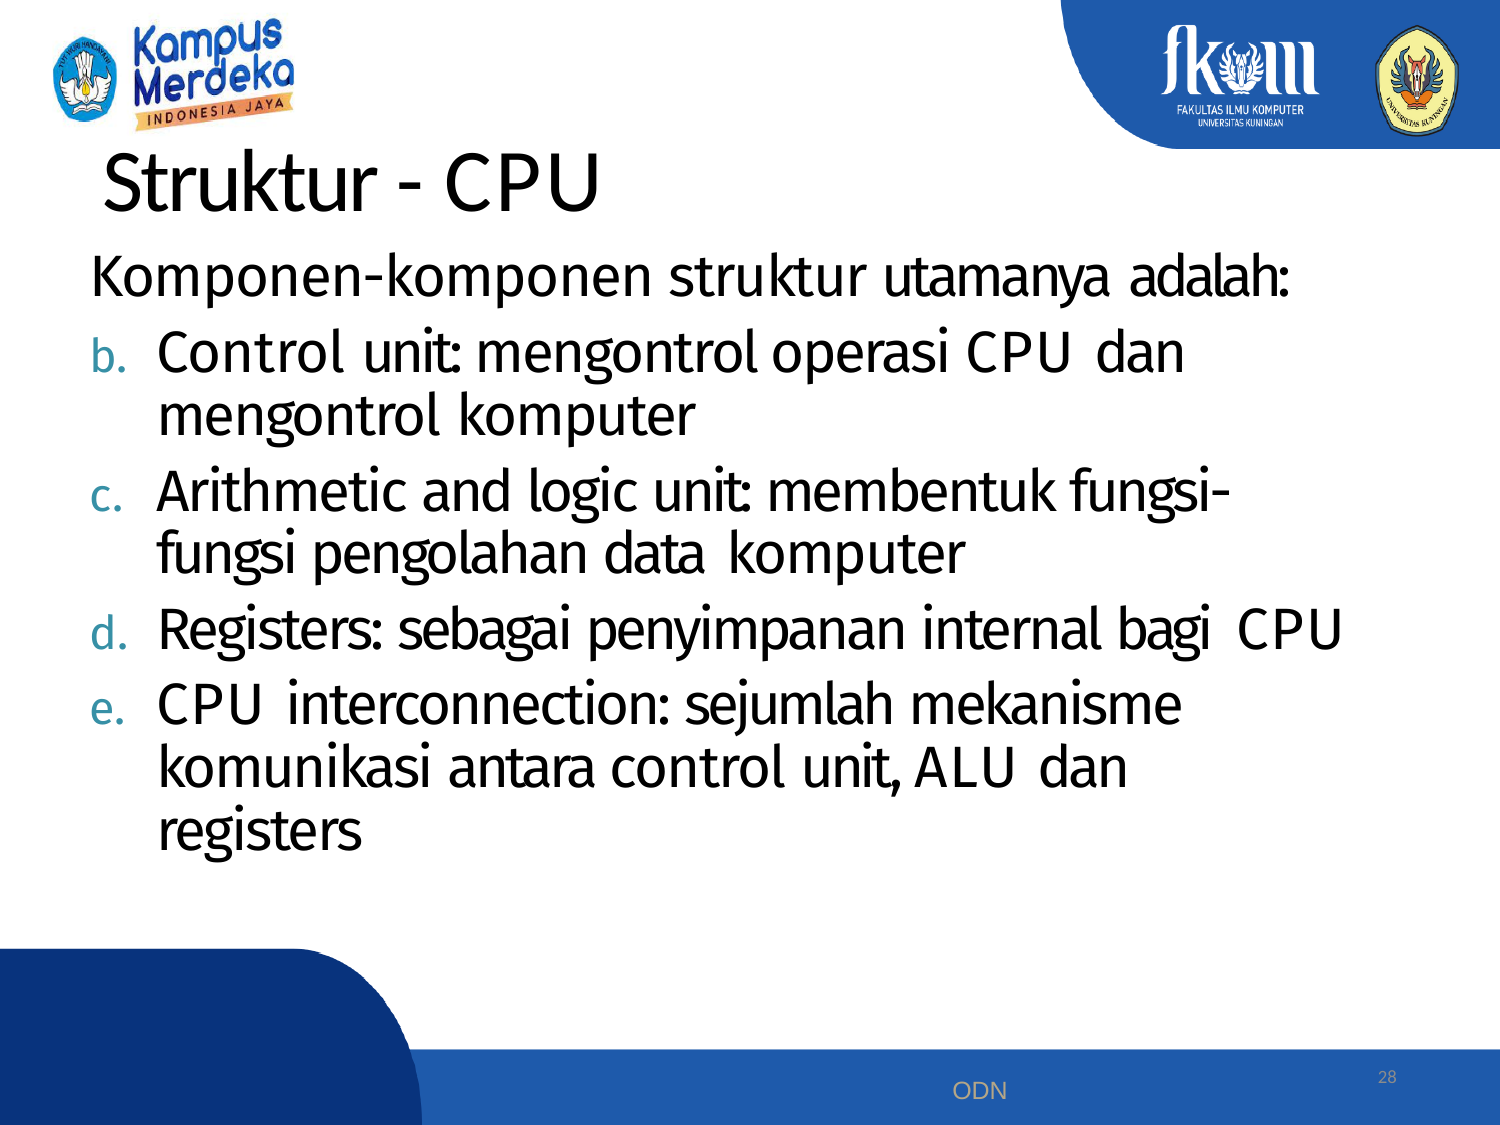

# Struktur - CPU
Komponen-komponen struktur utamanya adalah:
Control unit: mengontrol operasi CPU dan  mengontrol komputer
Arithmetic and logic unit: membentuk fungsi-  fungsi pengolahan data komputer
Registers: sebagai penyimpanan internal bagi  CPU
CPU interconnection: sejumlah mekanisme  komunikasi antara control unit, ALU dan  registers
28
ODN